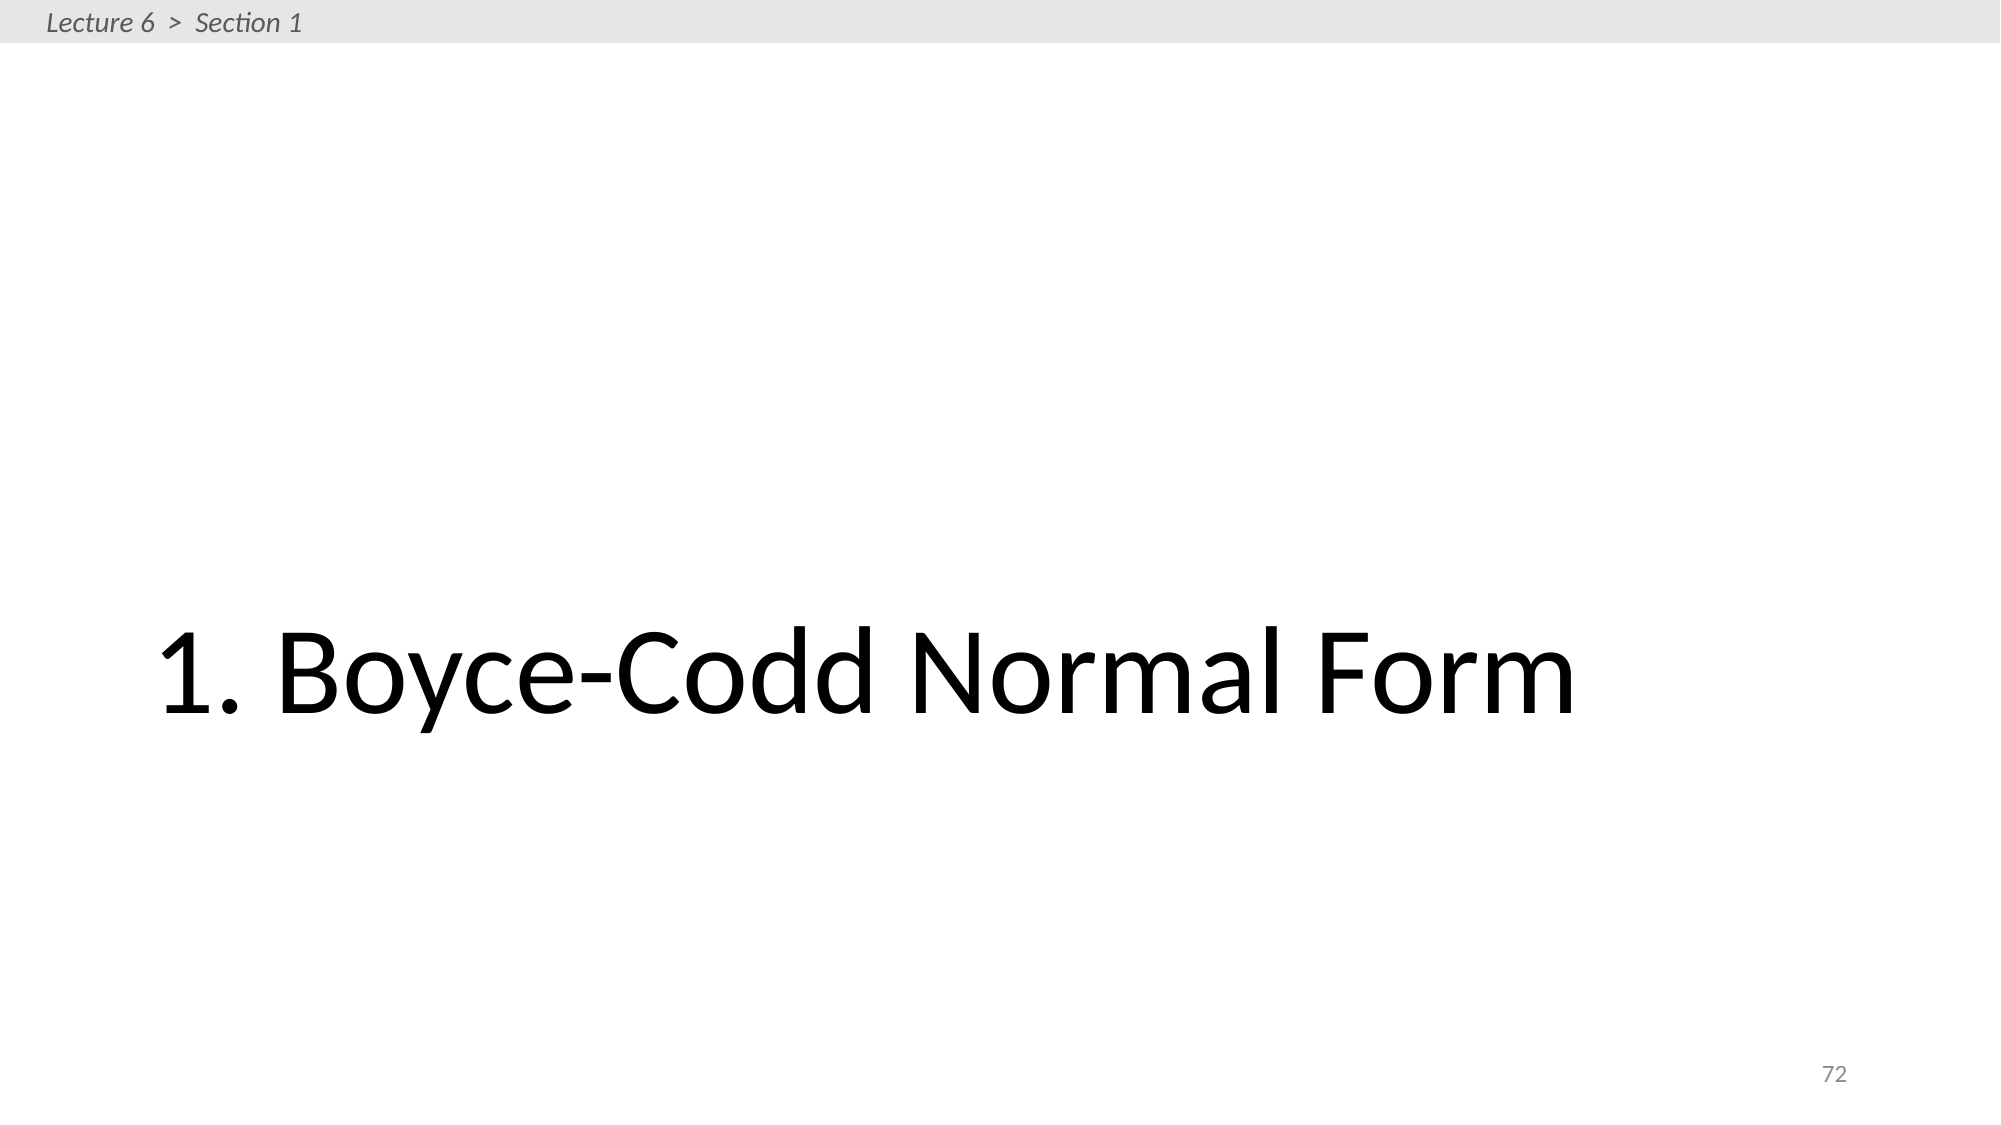

Lecture 6  >  Section 1
# 1. Boyce-Codd Normal Form
72